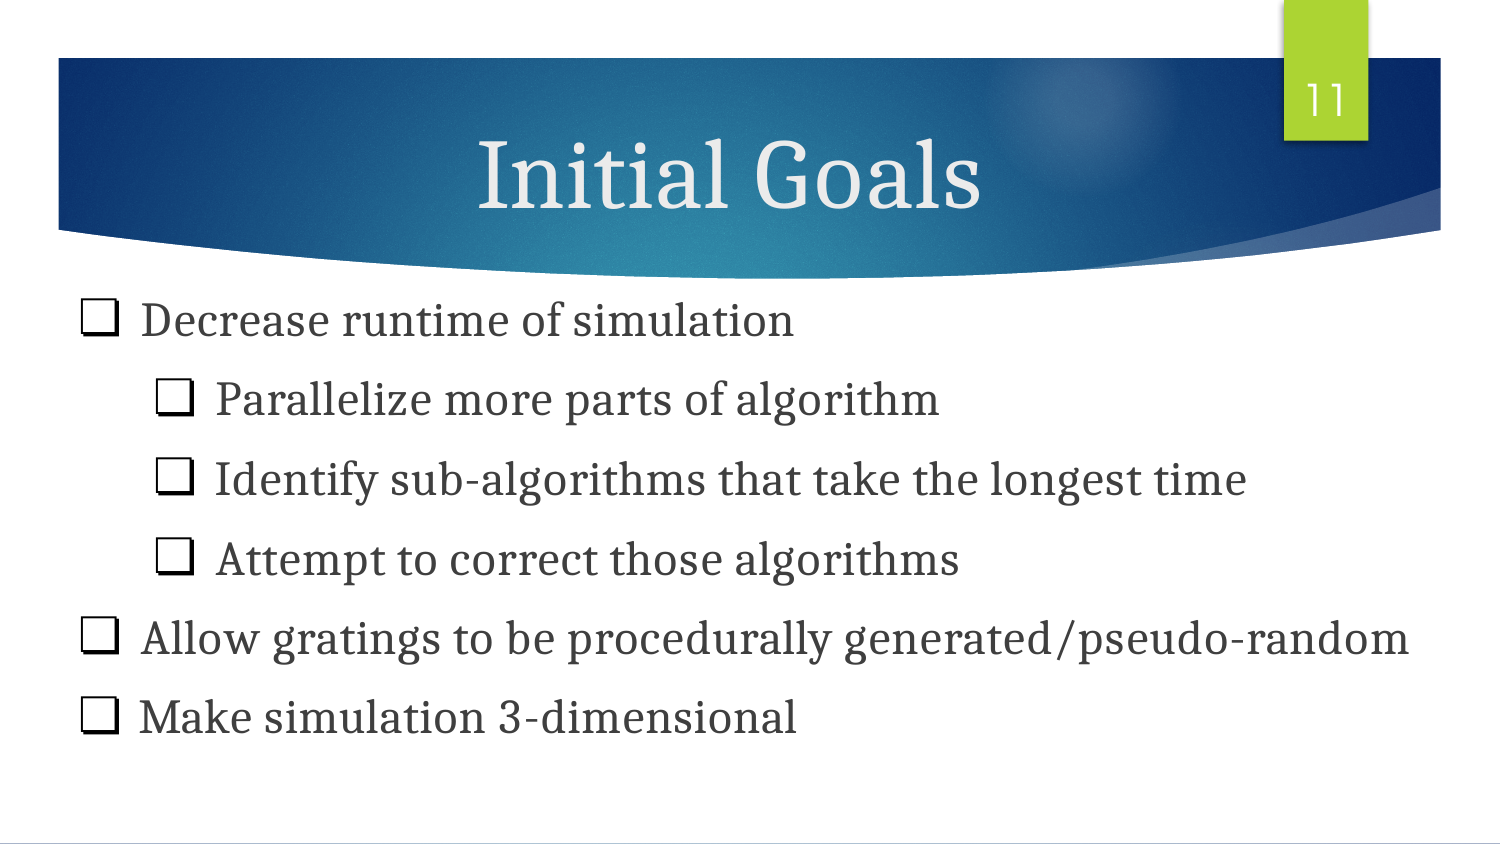

11
# Initial Goals
Decrease runtime of simulation
Parallelize more parts of algorithm
Identify sub-algorithms that take the longest time
Attempt to correct those algorithms
Allow gratings to be procedurally generated/pseudo-random
Make simulation 3-dimensional